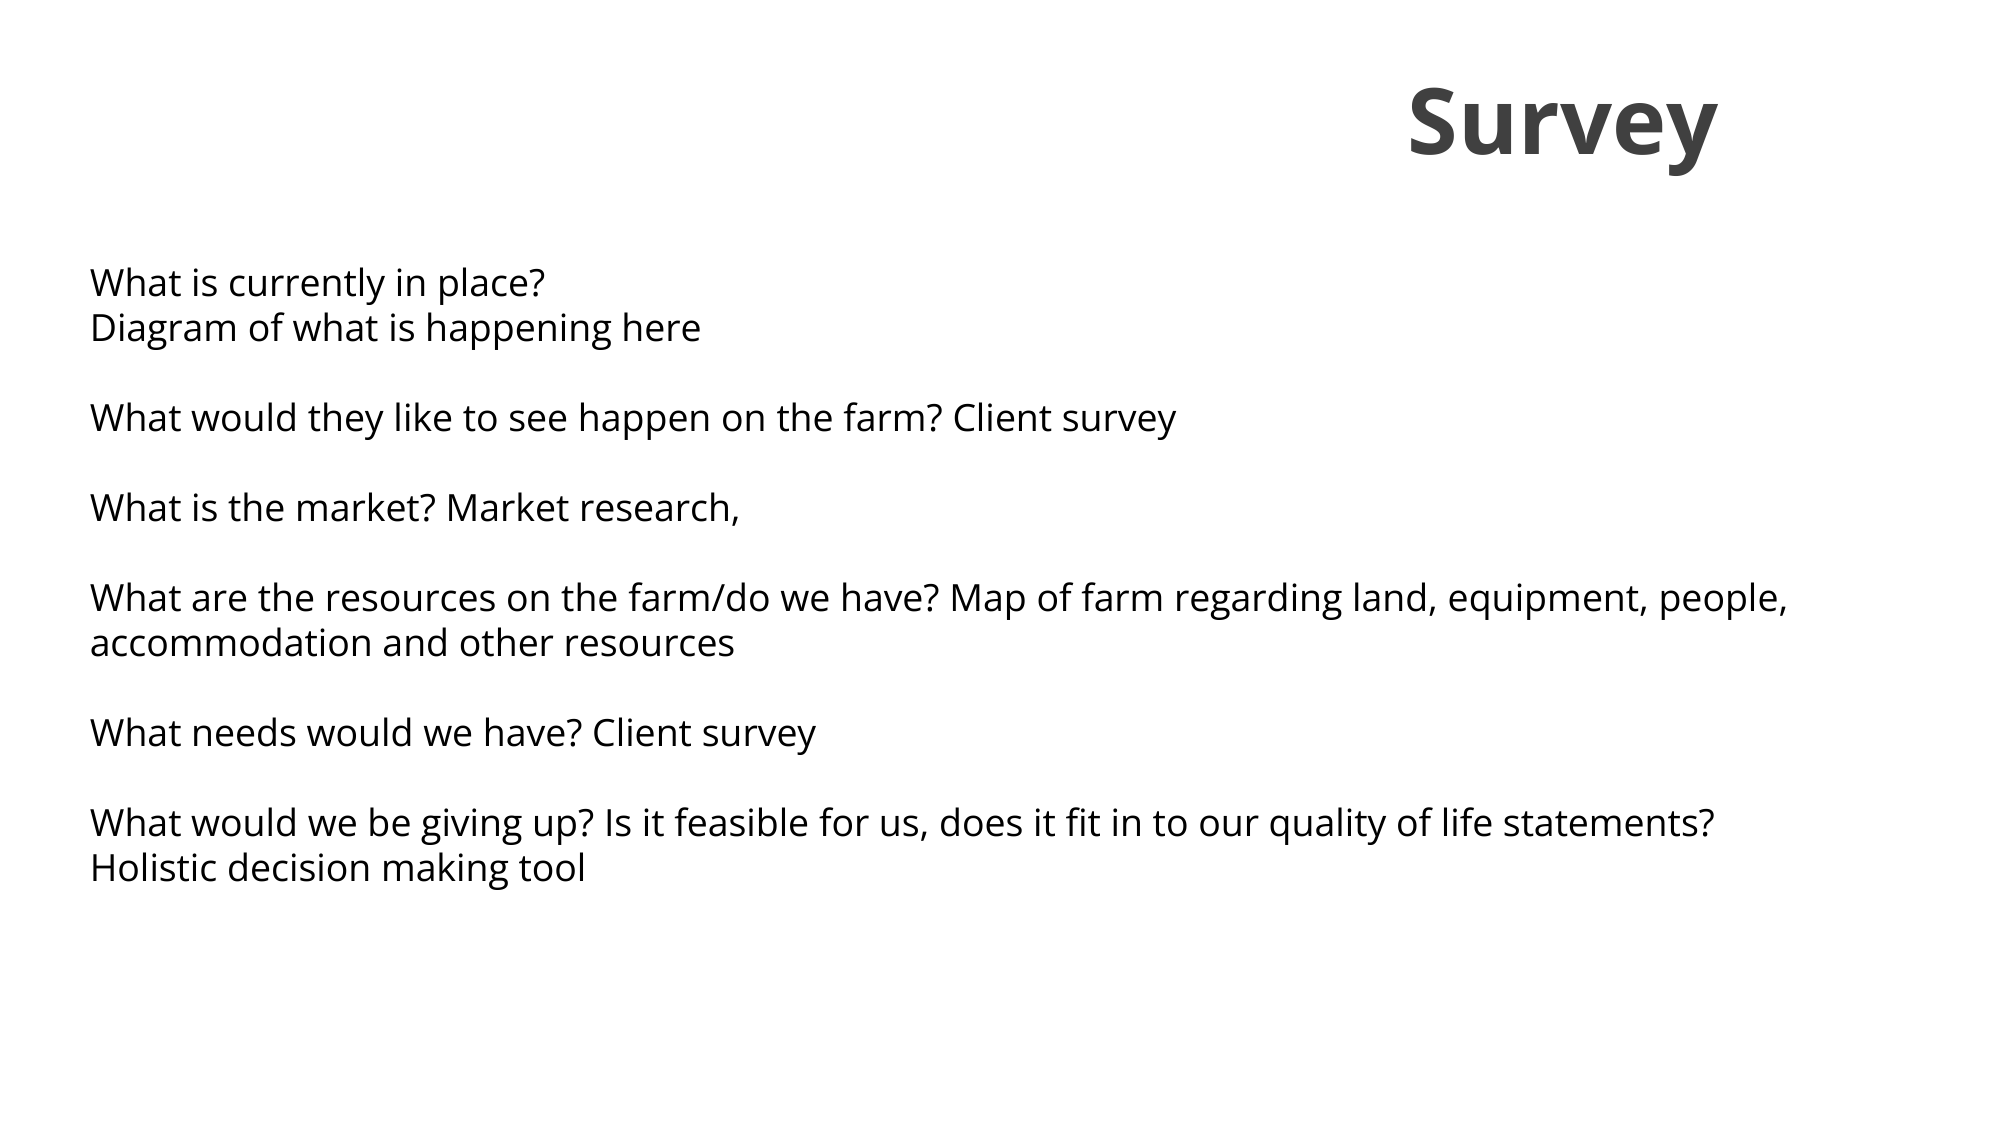

Survey
What is currently in place?
Diagram of what is happening here

What would they like to see happen on the farm? Client survey

What is the market? Market research,

What are the resources on the farm/do we have? Map of farm regarding land, equipment, people, accommodation and other resources

What needs would we have? Client survey

What would we be giving up? Is it feasible for us, does it fit in to our quality of life statements?
Holistic decision making tool